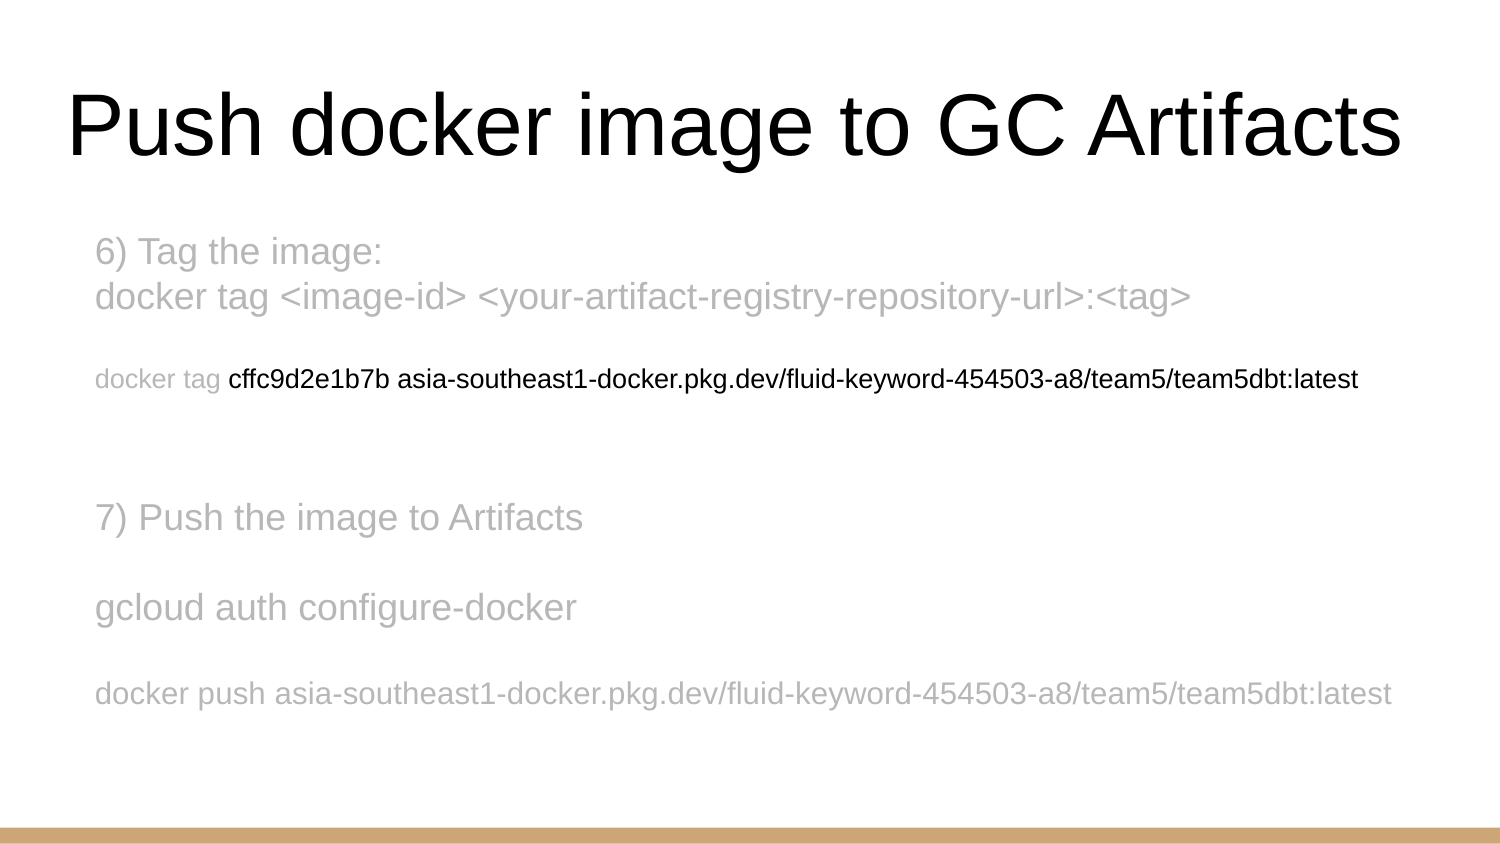

# Push docker image to GC Artifacts
6) Tag the image:
docker tag <image-id> <your-artifact-registry-repository-url>:<tag>

docker tag cffc9d2e1b7b asia-southeast1-docker.pkg.dev/fluid-keyword-454503-a8/team5/team5dbt:latest

7) Push the image to Artifacts

gcloud auth configure-docker

docker push asia-southeast1-docker.pkg.dev/fluid-keyword-454503-a8/team5/team5dbt:latest